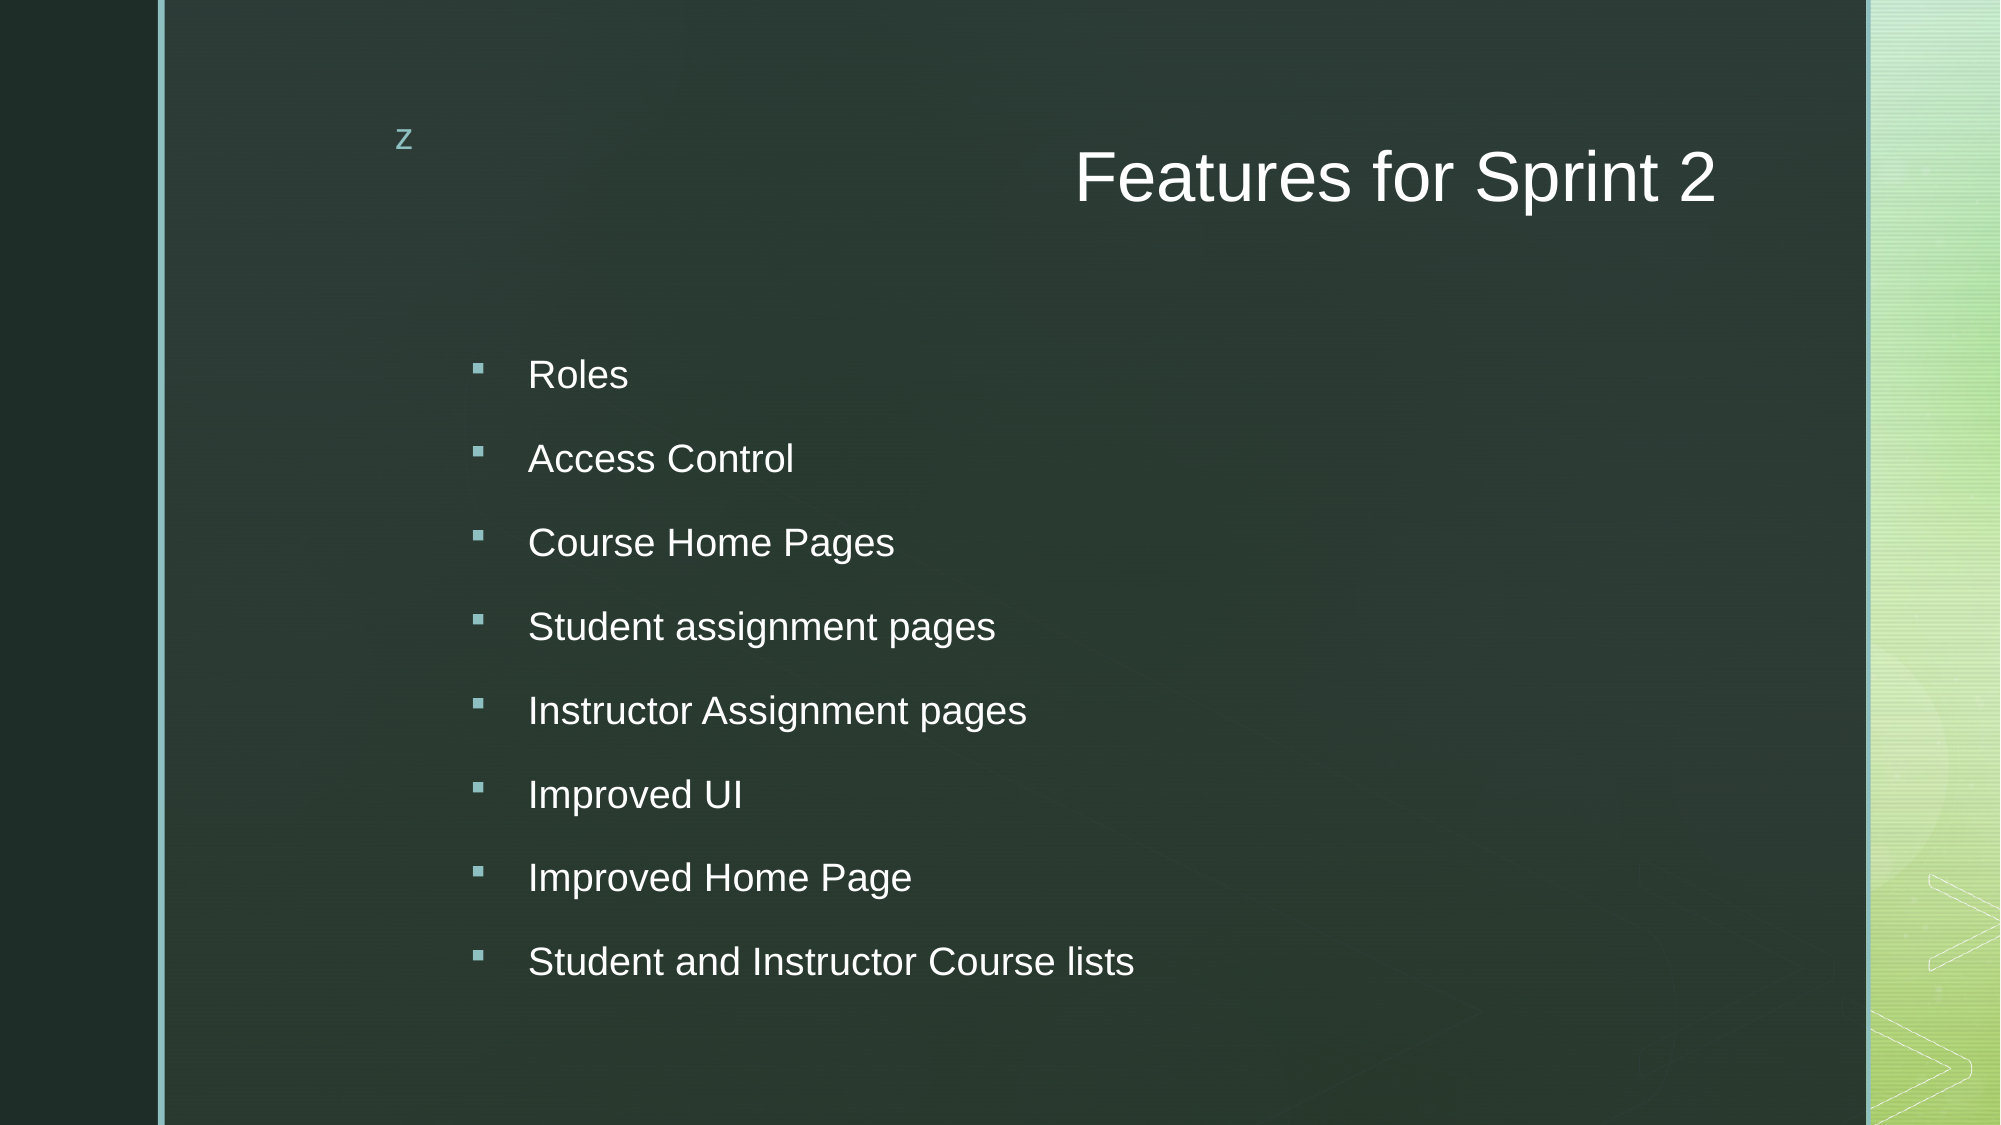

# Features for Sprint 2
Roles
Access Control
Course Home Pages
Student assignment pages
Instructor Assignment pages
Improved UI
Improved Home Page
Student and Instructor Course lists